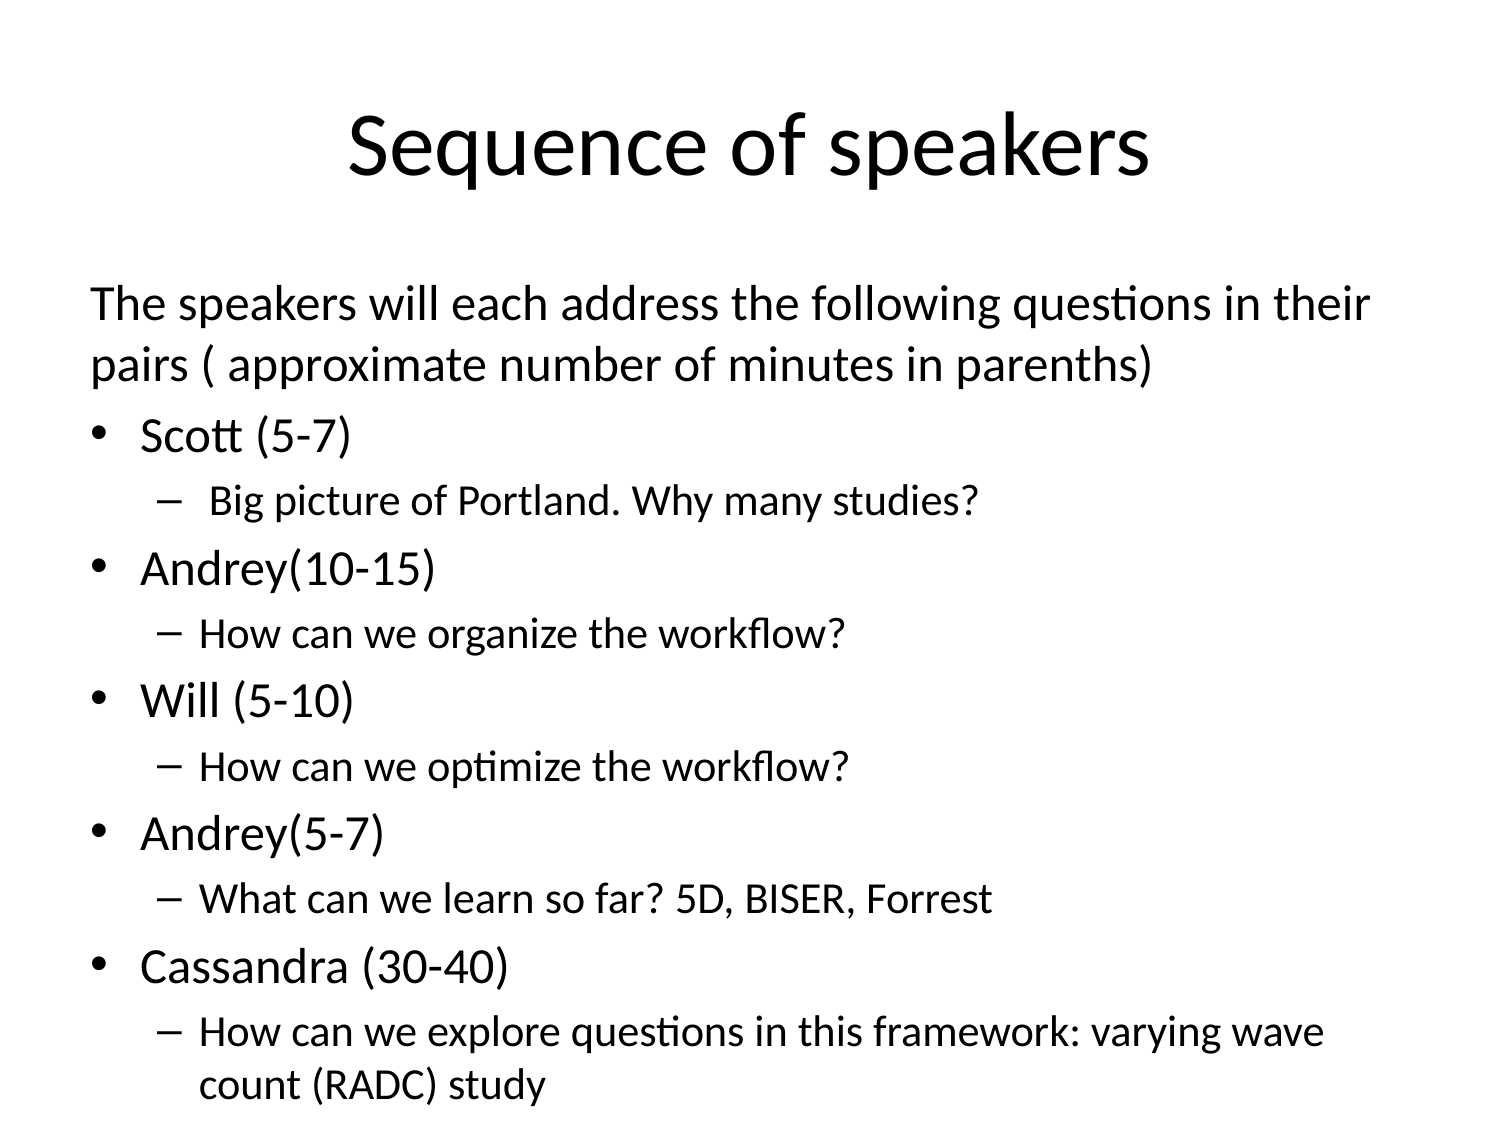

# Sequence of speakers
The speakers will each address the following questions in their pairs ( approximate number of minutes in parenths)
Scott (5-7)
 Big picture of Portland. Why many studies?
Andrey(10-15)
How can we organize the workflow?
Will (5-10)
How can we optimize the workflow?
Andrey(5-7)
What can we learn so far? 5D, BISER, Forrest
Cassandra (30-40)
How can we explore questions in this framework: varying wave count (RADC) study